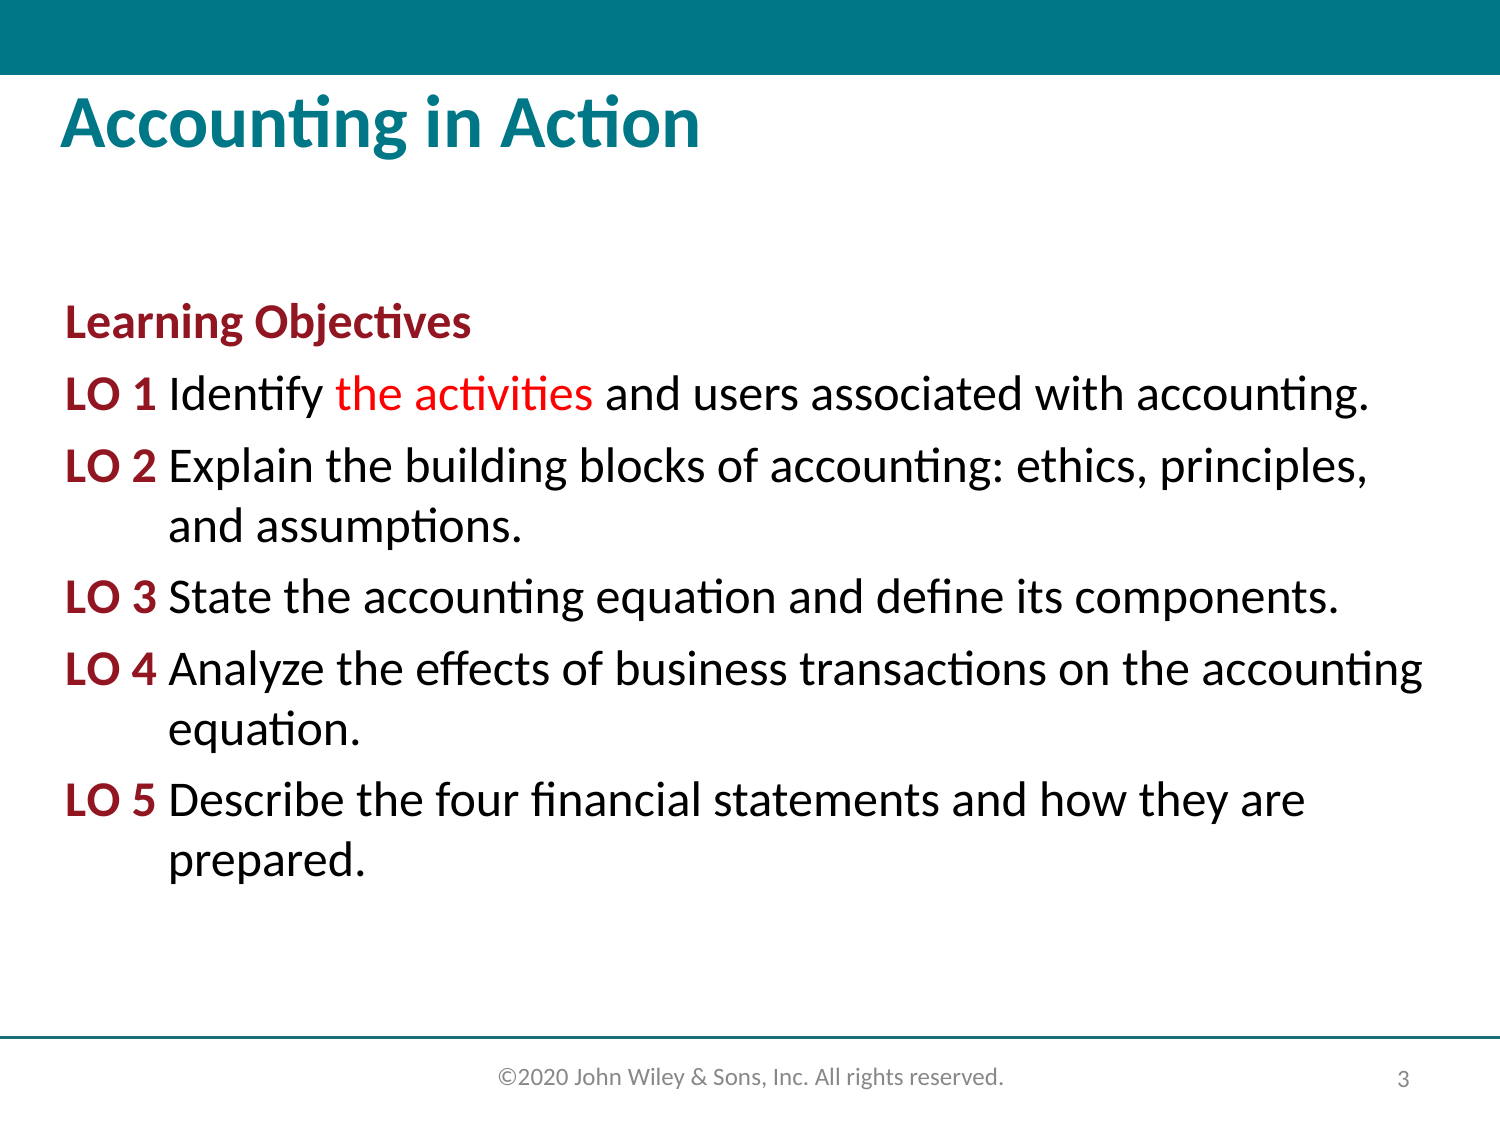

# Accounting in Action
Learning Objectives
L O 1 Identify the activities and users associated with accounting.
L O 2 Explain the building blocks of accounting: ethics, principles, and assumptions.
L O 3 State the accounting equation and define its components.
L O 4 Analyze the effects of business transactions on the accounting equation.
L O 5 Describe the four financial statements and how they are prepared.